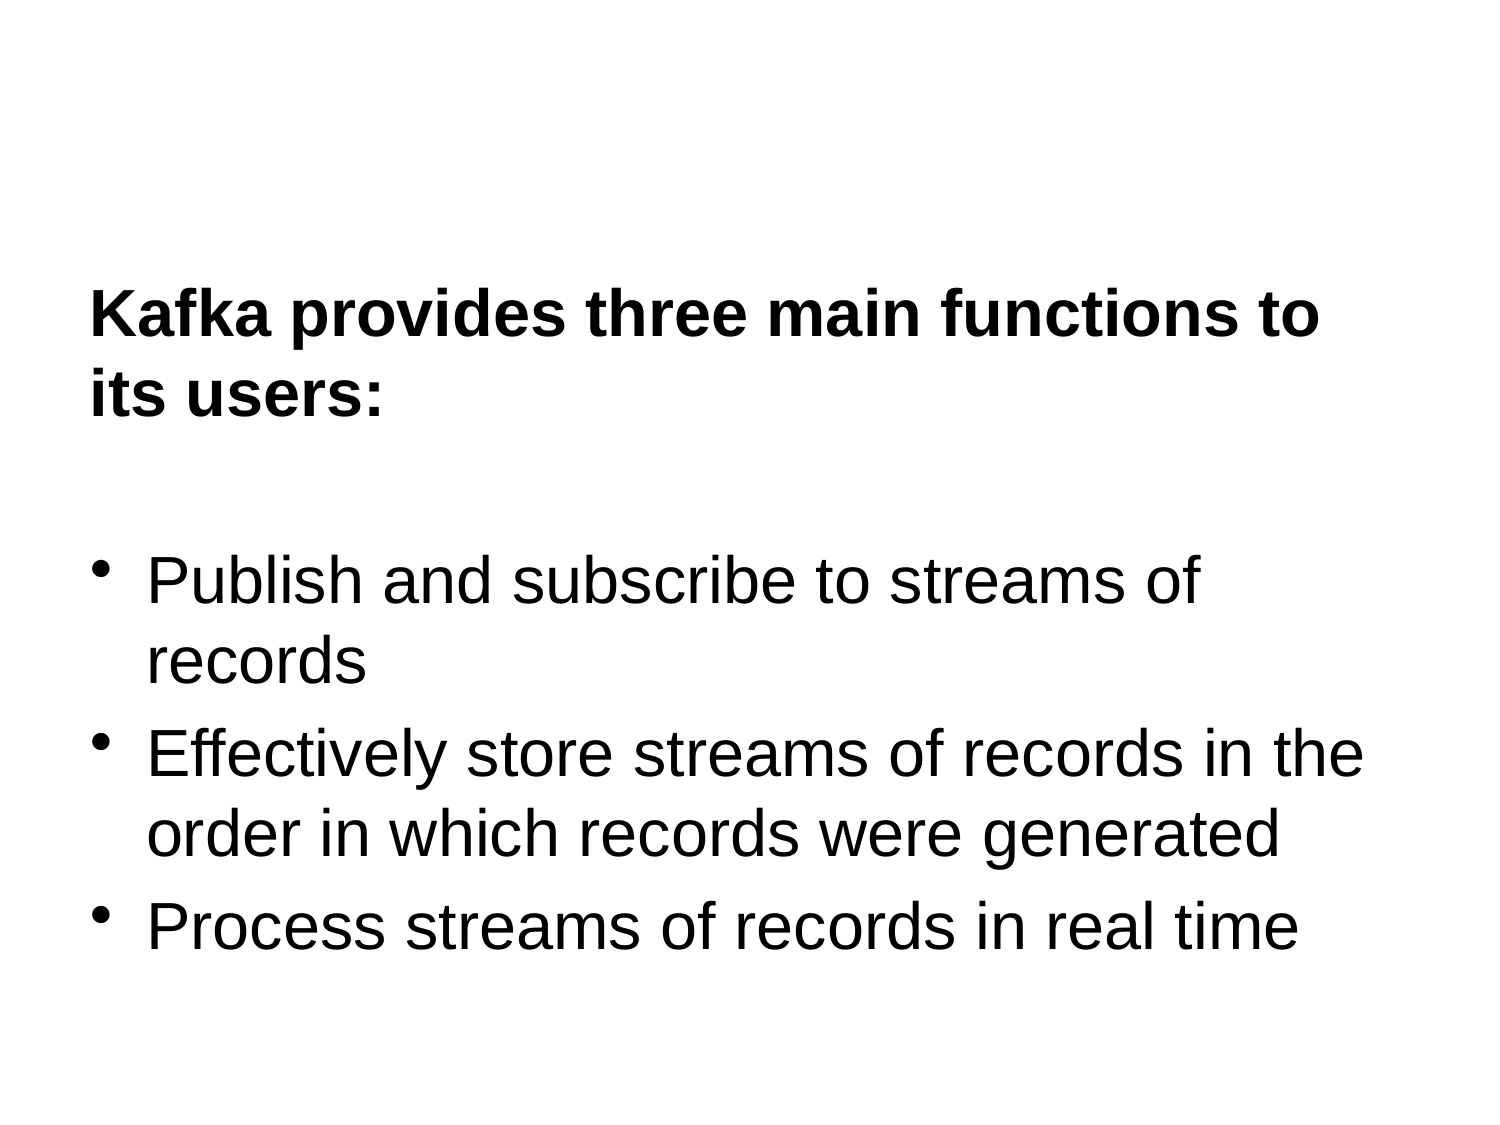

Kafka provides three main functions to its users:

Publish and subscribe to streams of records
Effectively store streams of records in the order in which records were generated
Process streams of records in real time